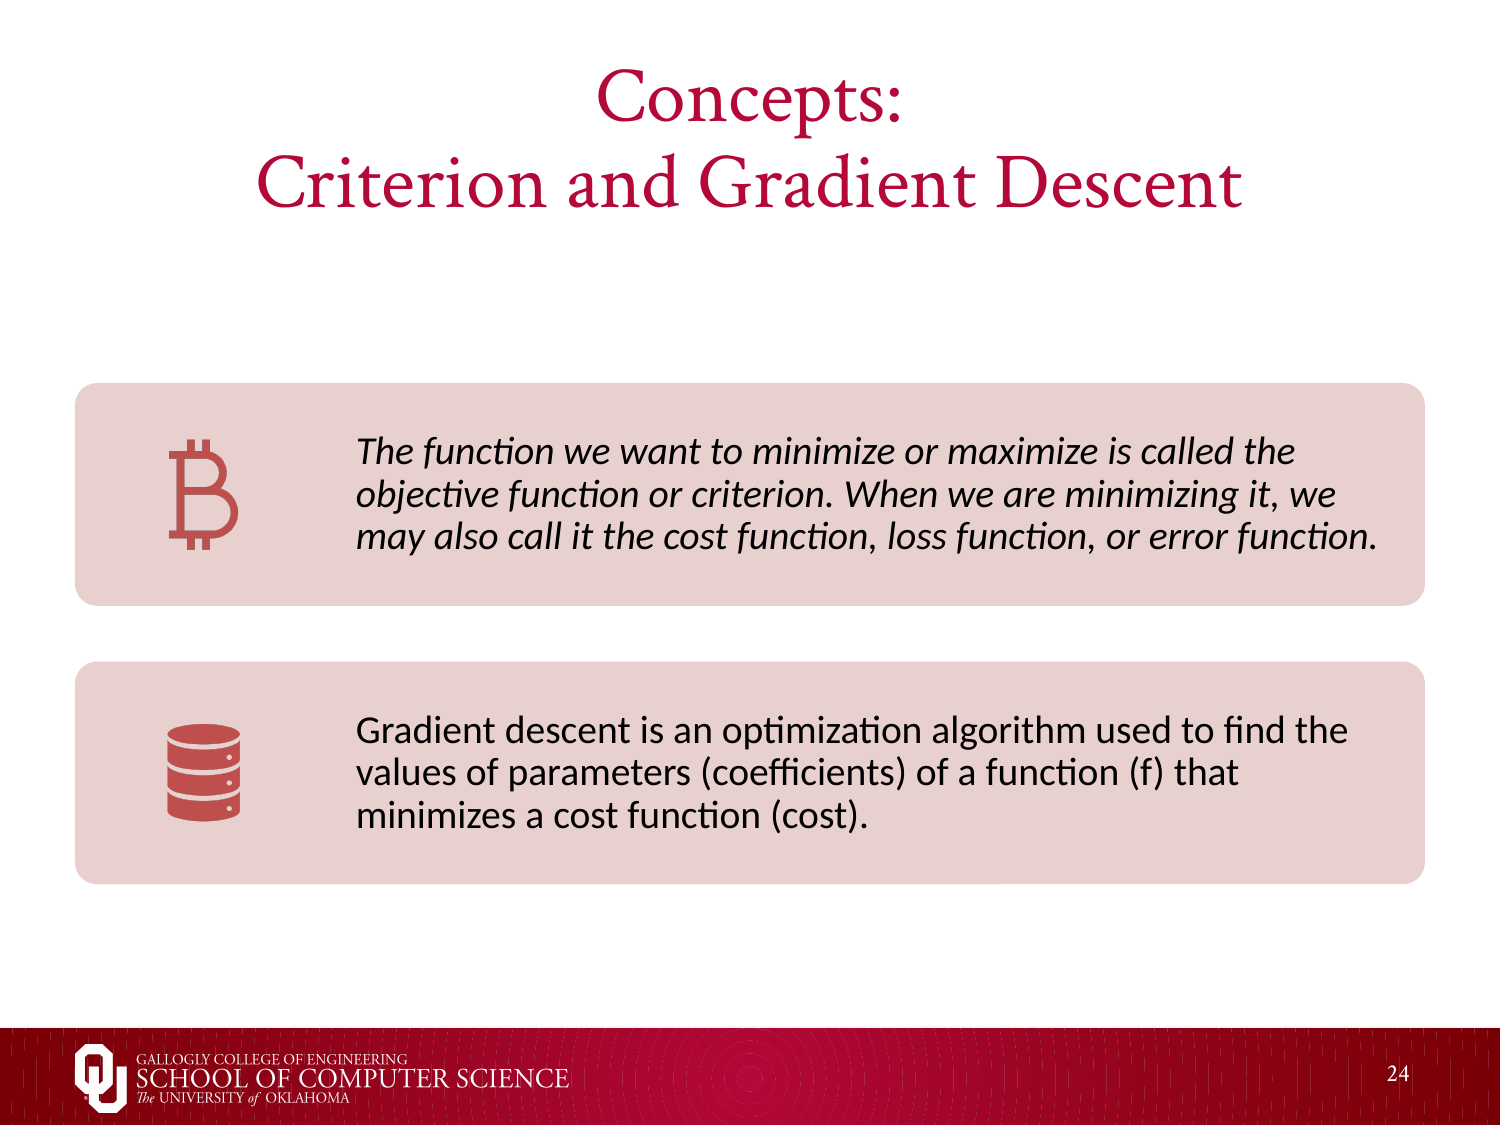

# Concepts: Criterion and Gradient Descent
The function we want to minimize or maximize is called the objective function or criterion. When we are minimizing it, we may also call it the cost function, loss function, or error function.
Gradient descent is an optimization algorithm used to find the values of parameters (coefficients) of a function (f) that minimizes a cost function (cost).
24